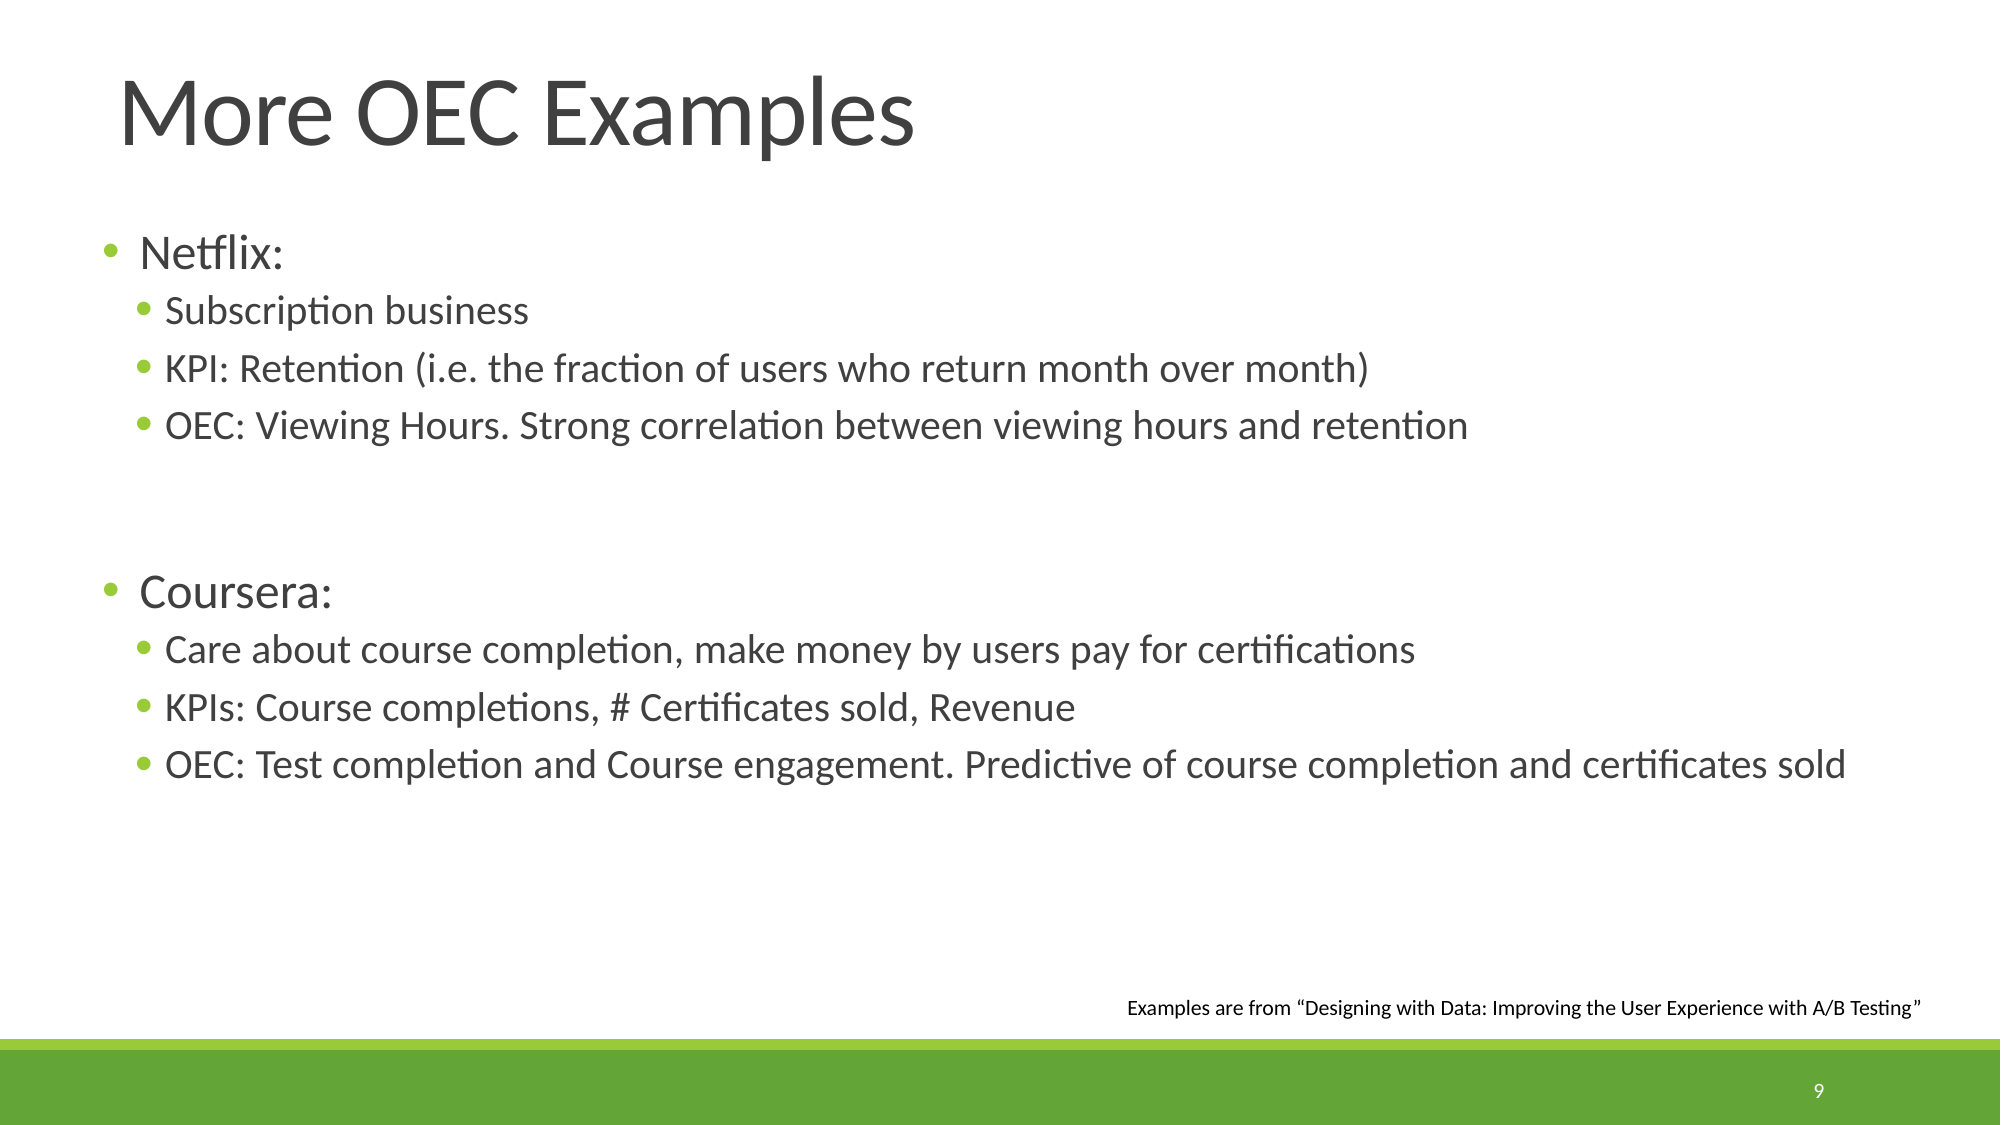

# More OEC Examples
Netflix:
Subscription business
KPI: Retention (i.e. the fraction of users who return month over month)
OEC: Viewing Hours. Strong correlation between viewing hours and retention

Coursera:
Care about course completion, make money by users pay for certifications
KPIs: Course completions, # Certificates sold, Revenue
OEC: Test completion and Course engagement. Predictive of course completion and certificates sold

Examples are from “Designing with Data: Improving the User Experience with A/B Testing”

9